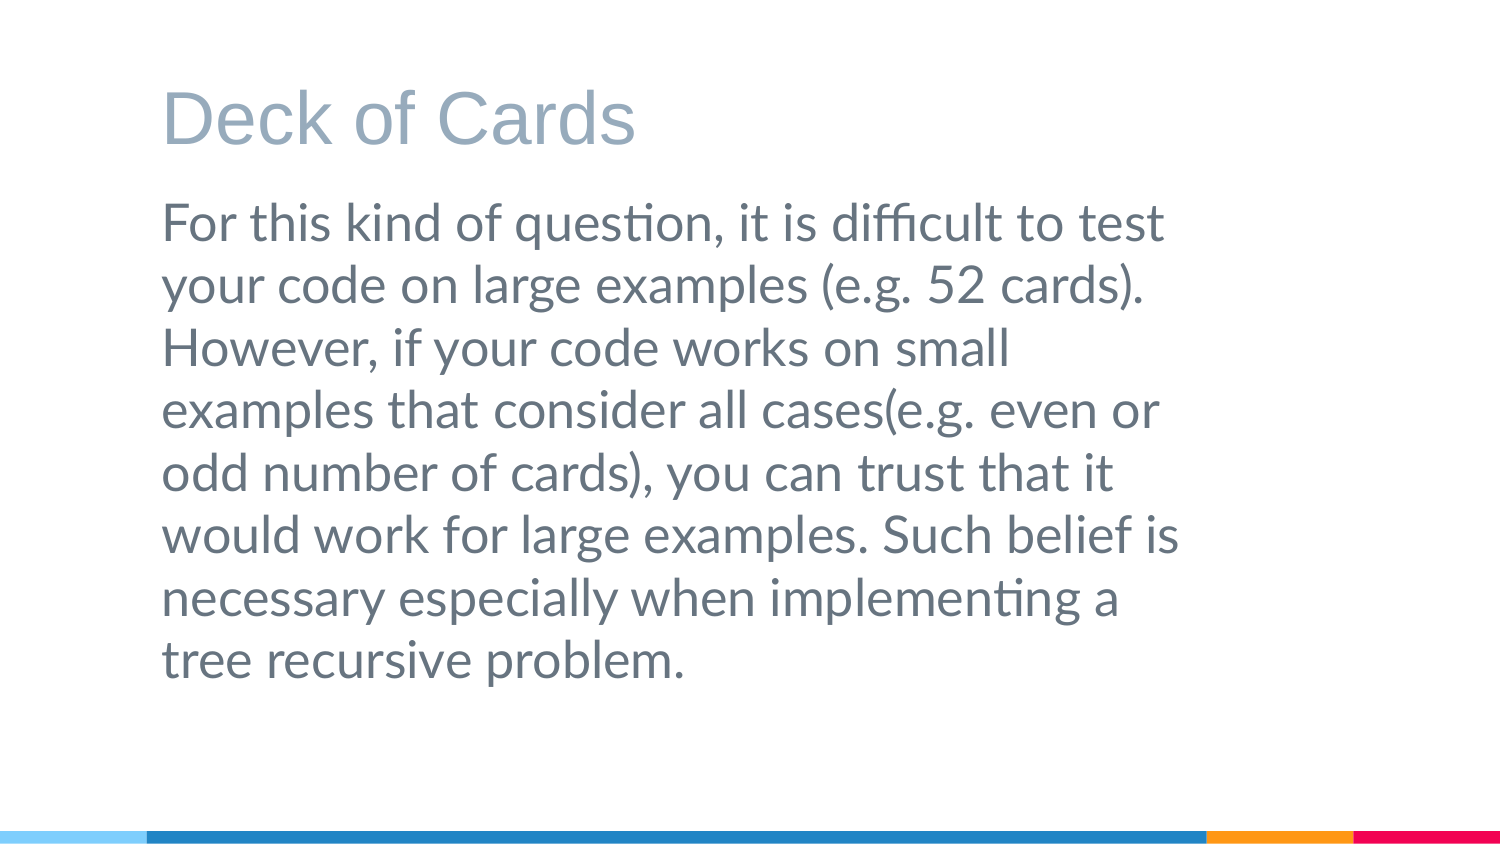

# Deck of Cards
For this kind of question, it is difficult to test your code on large examples (e.g. 52 cards). However, if your code works on small examples that consider all cases(e.g. even or odd number of cards), you can trust that it would work for large examples. Such belief is necessary especially when implementing a tree recursive problem.